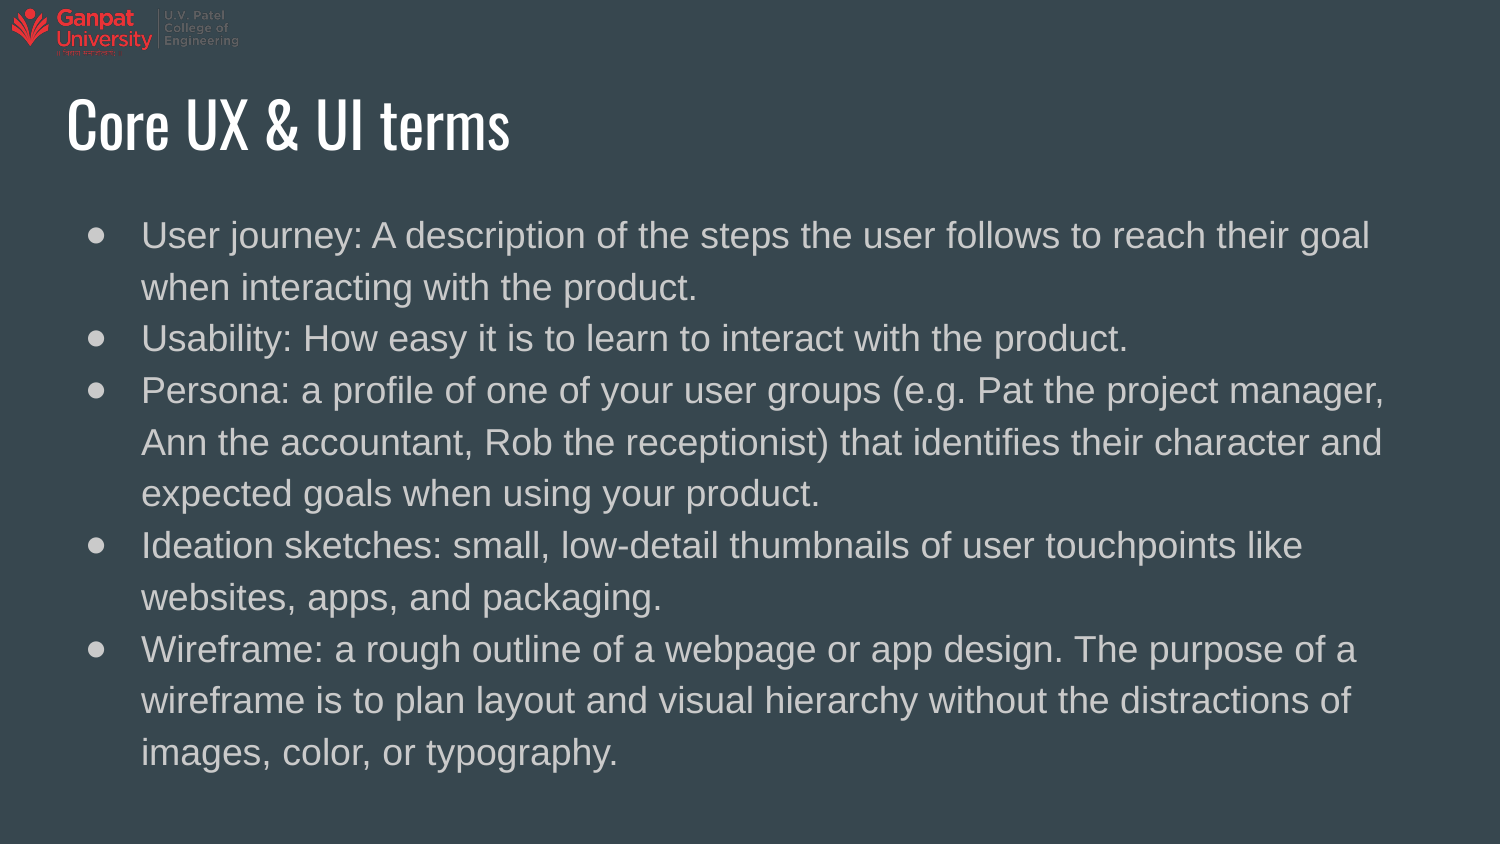

# Core UX & UI terms
User journey: A description of the steps the user follows to reach their goal when interacting with the product.
Usability: How easy it is to learn to interact with the product.
Persona: a profile of one of your user groups (e.g. Pat the project manager, Ann the accountant, Rob the receptionist) that identifies their character and expected goals when using your product.
Ideation sketches: small, low-detail thumbnails of user touchpoints like websites, apps, and packaging.
Wireframe: a rough outline of a webpage or app design. The purpose of a wireframe is to plan layout and visual hierarchy without the distractions of images, color, or typography.